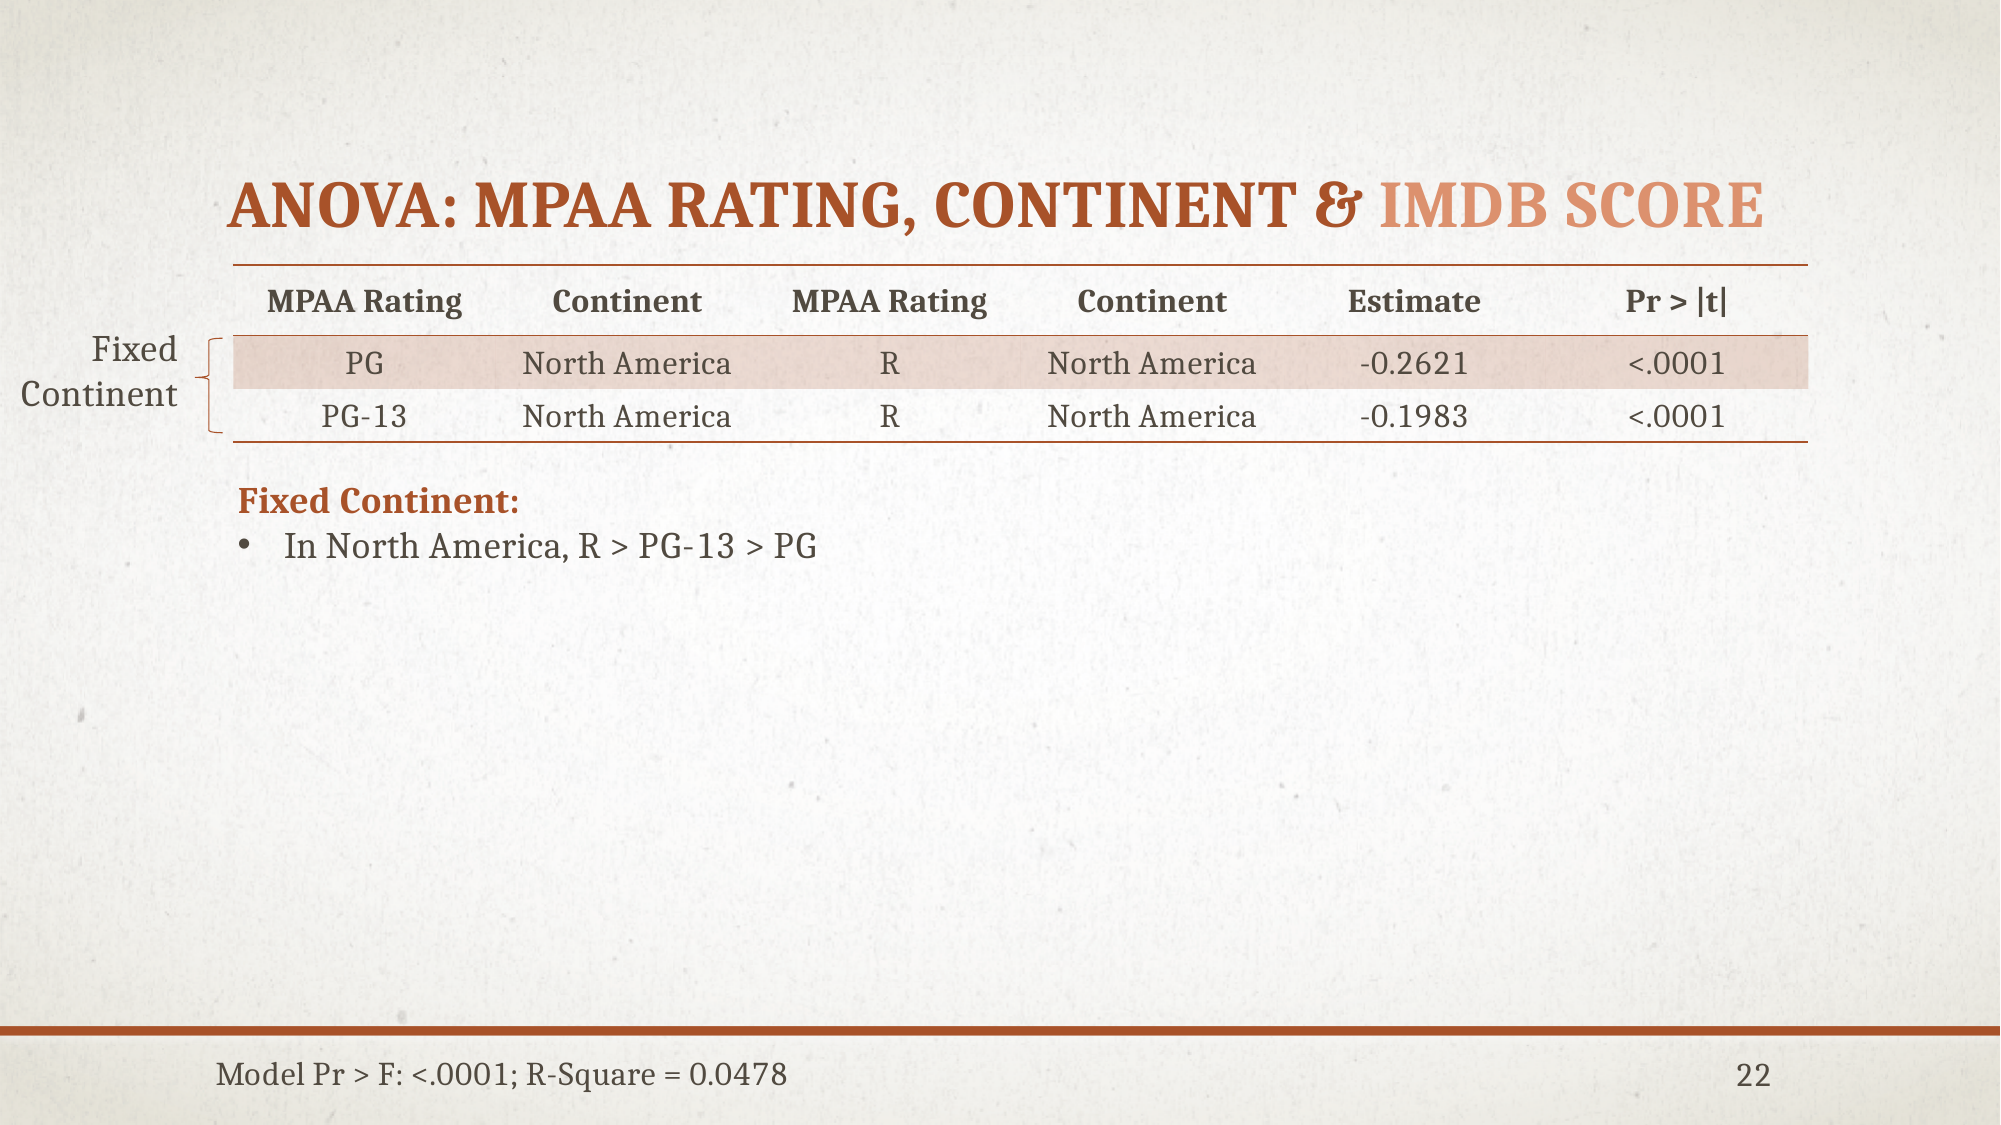

# ANOVA: MPAA Rating, Continent & IMDB Score
| MPAA Rating | Continent | MPAA Rating | Continent | Estimate | Pr > |t| |
| --- | --- | --- | --- | --- | --- |
| PG | North America | R | North America | -0.2621 | <.0001 |
| PG-13 | North America | R | North America | -0.1983 | <.0001 |
Fixed Continent

Fixed Continent:
In North America, R > PG-13 > PG
Model Pr > F: <.0001; R-Square = 0.0478
22